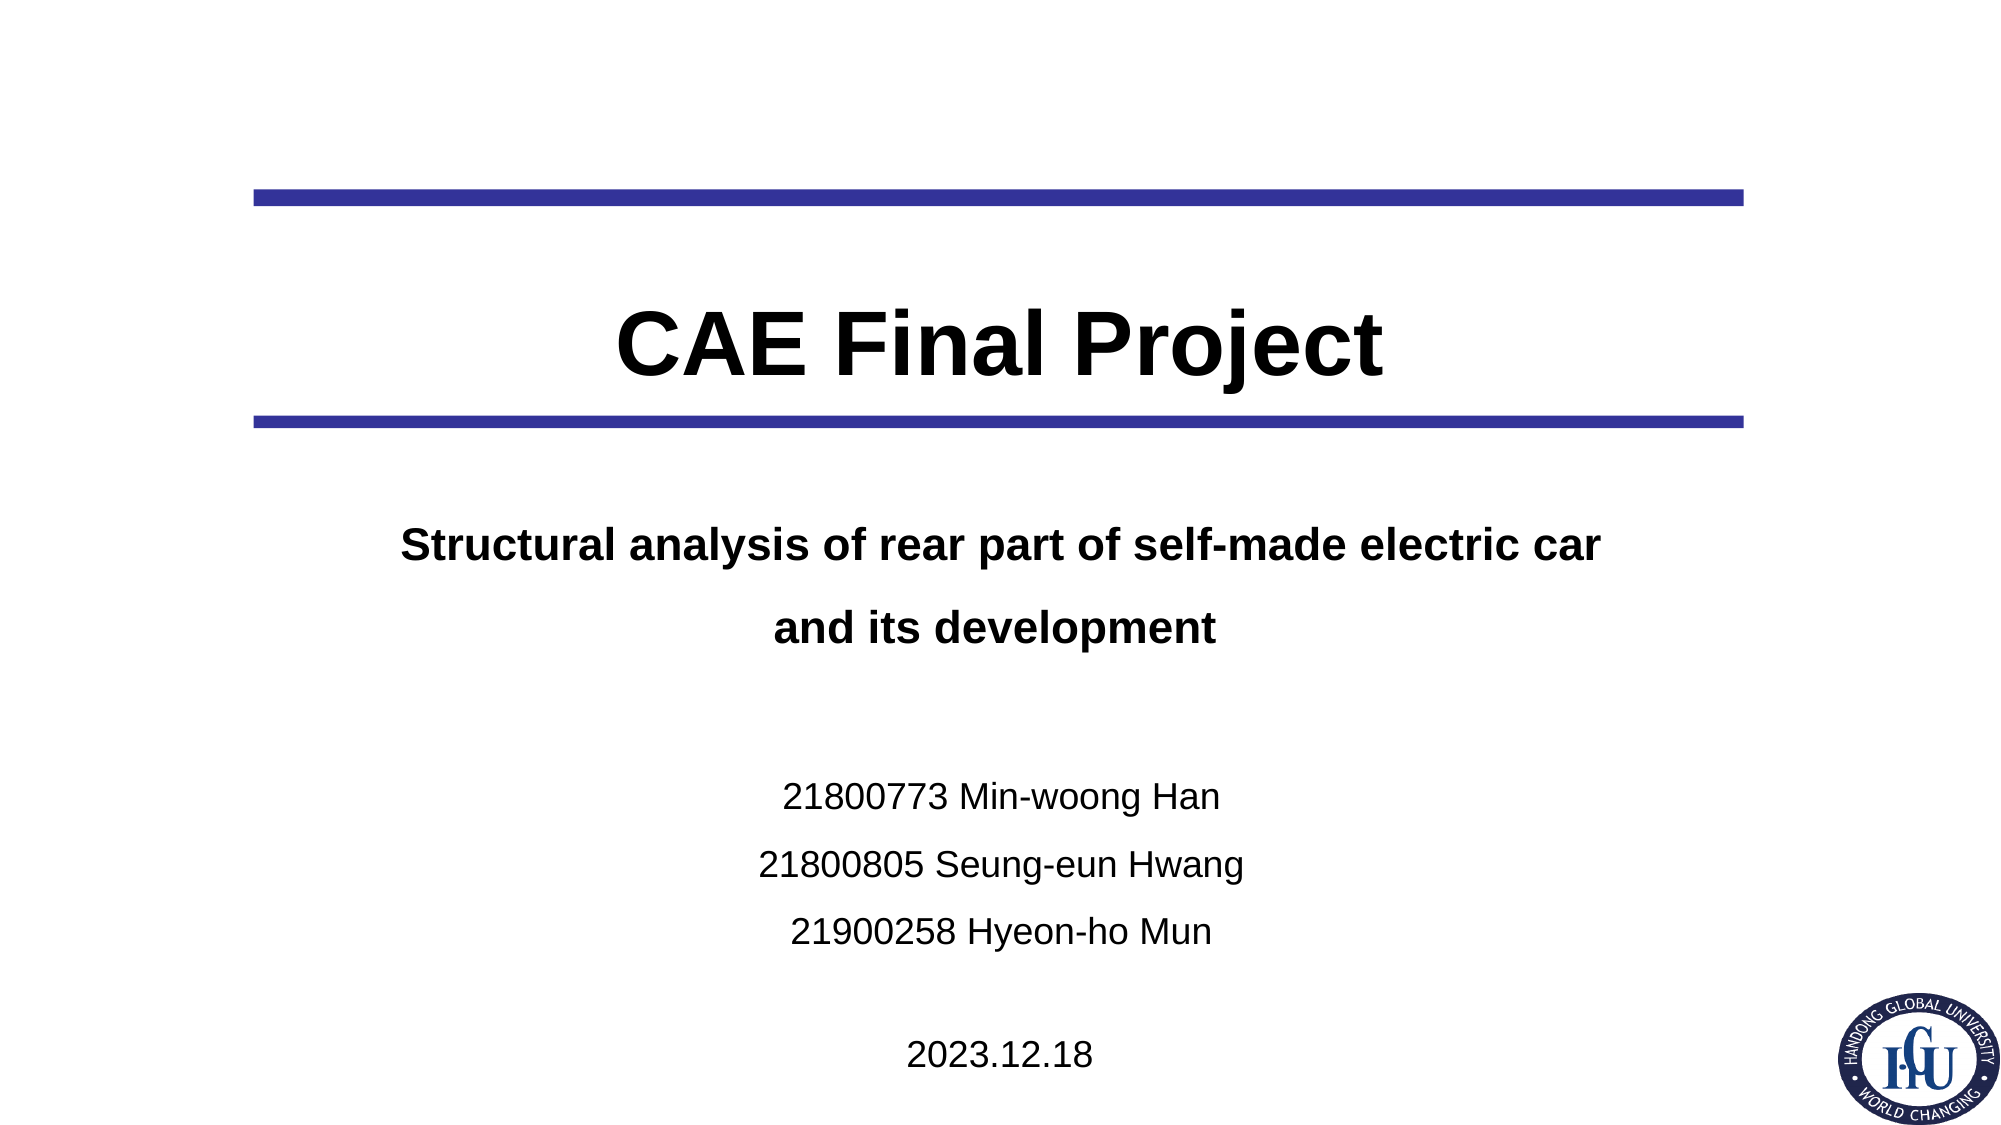

CAE Final Project
Structural analysis of rear part of self-made electric car
and its development
21800773 Min-woong Han
21800805 Seung-eun Hwang
21900258 Hyeon-ho Mun
2023.12.18